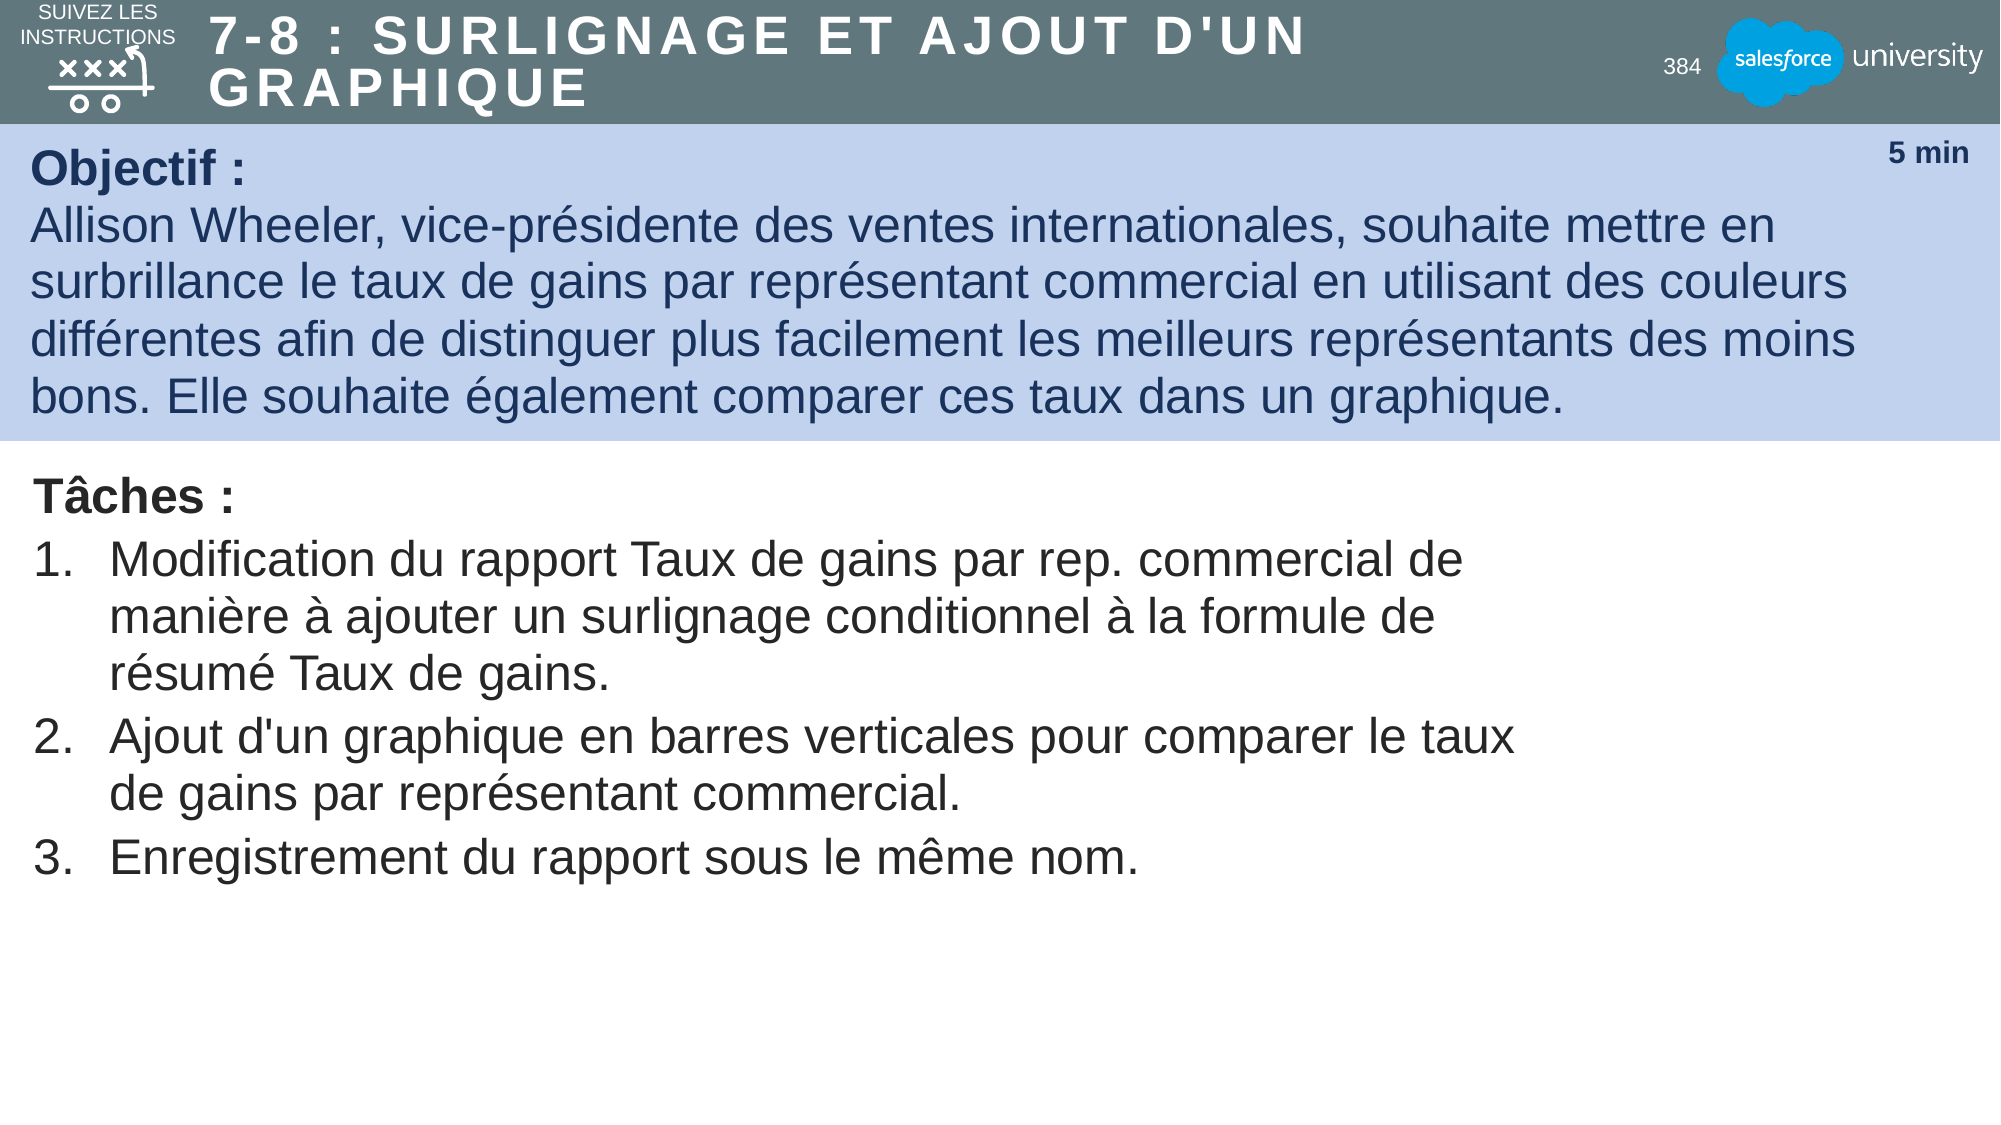

Suivez les instructions
# 7-8 : Surlignage et ajout d'un graphique
384
Objectif :
Allison Wheeler, vice-présidente des ventes internationales, souhaite mettre en surbrillance le taux de gains par représentant commercial en utilisant des couleurs différentes afin de distinguer plus facilement les meilleurs représentants des moins bons. Elle souhaite également comparer ces taux dans un graphique.
5 min
Tâches :
Modification du rapport Taux de gains par rep. commercial de manière à ajouter un surlignage conditionnel à la formule de résumé Taux de gains.
Ajout d'un graphique en barres verticales pour comparer le taux de gains par représentant commercial.
Enregistrement du rapport sous le même nom.